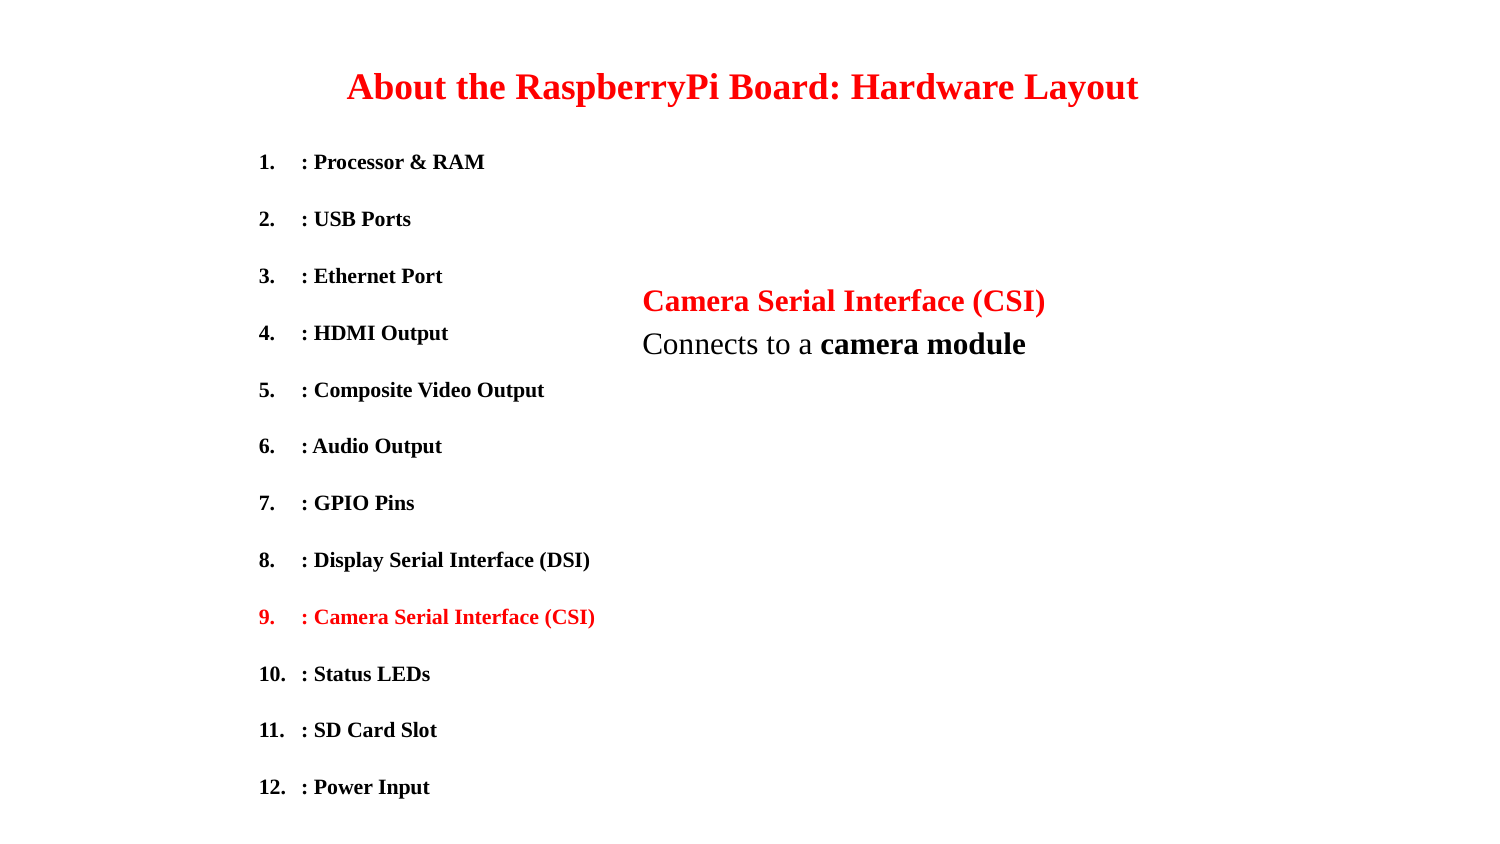

# About the RaspberryPi Board: Hardware Layout
: Processor & RAM
: USB Ports
: Ethernet Port
: HDMI Output
: Composite Video Output
: Audio Output
: GPIO Pins
: Display Serial Interface (DSI)
: Camera Serial Interface (CSI)
: Status LEDs
: SD Card Slot
: Power Input
Camera Serial Interface (CSI)
Connects to a camera module